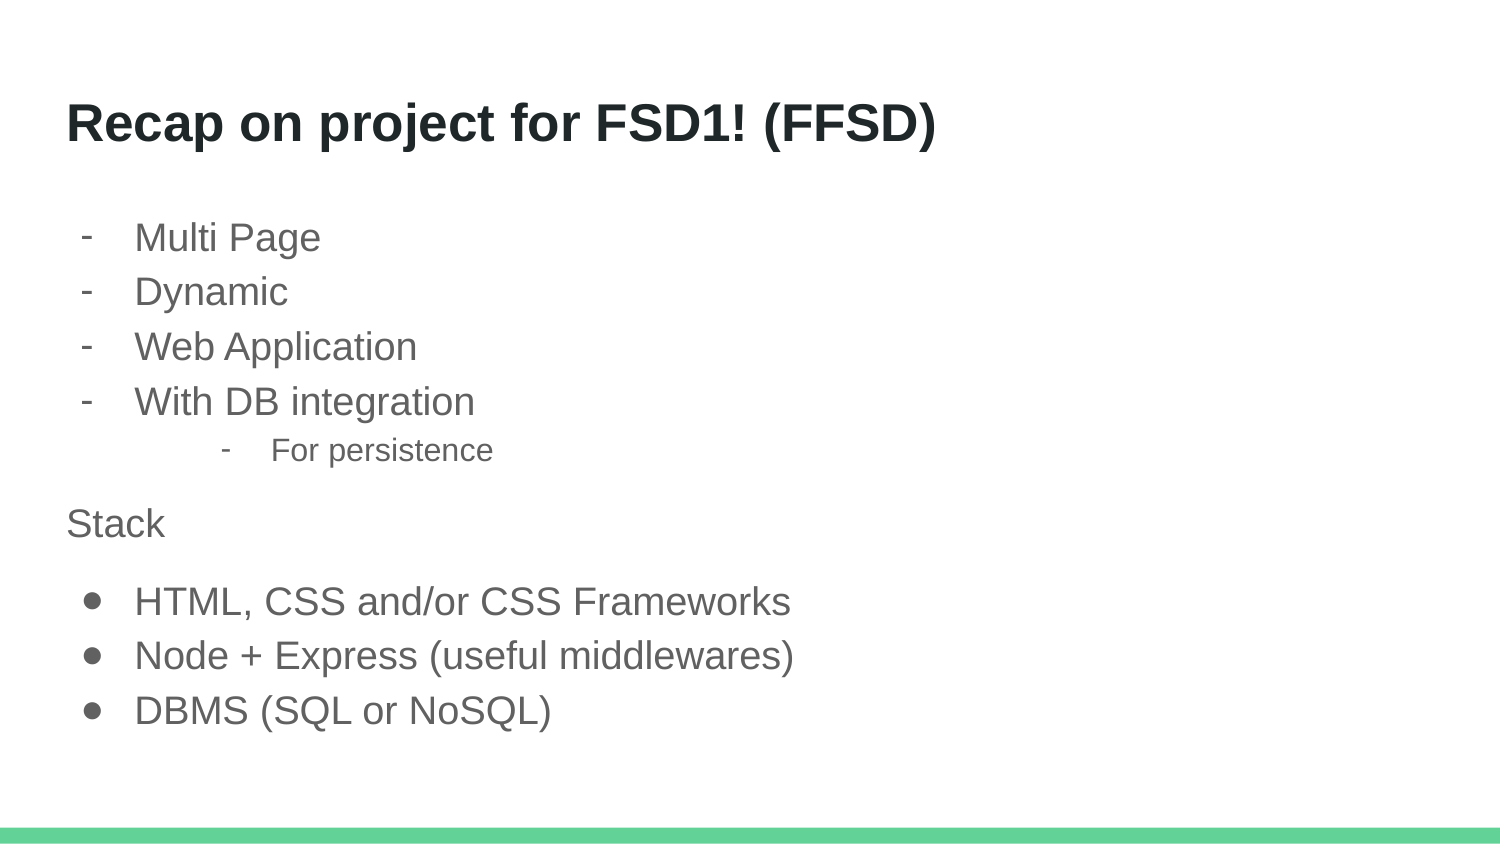

# Recap on project for FSD1! (FFSD)
Multi Page
Dynamic
Web Application
With DB integration
For persistence
Stack
HTML, CSS and/or CSS Frameworks
Node + Express (useful middlewares)
DBMS (SQL or NoSQL)